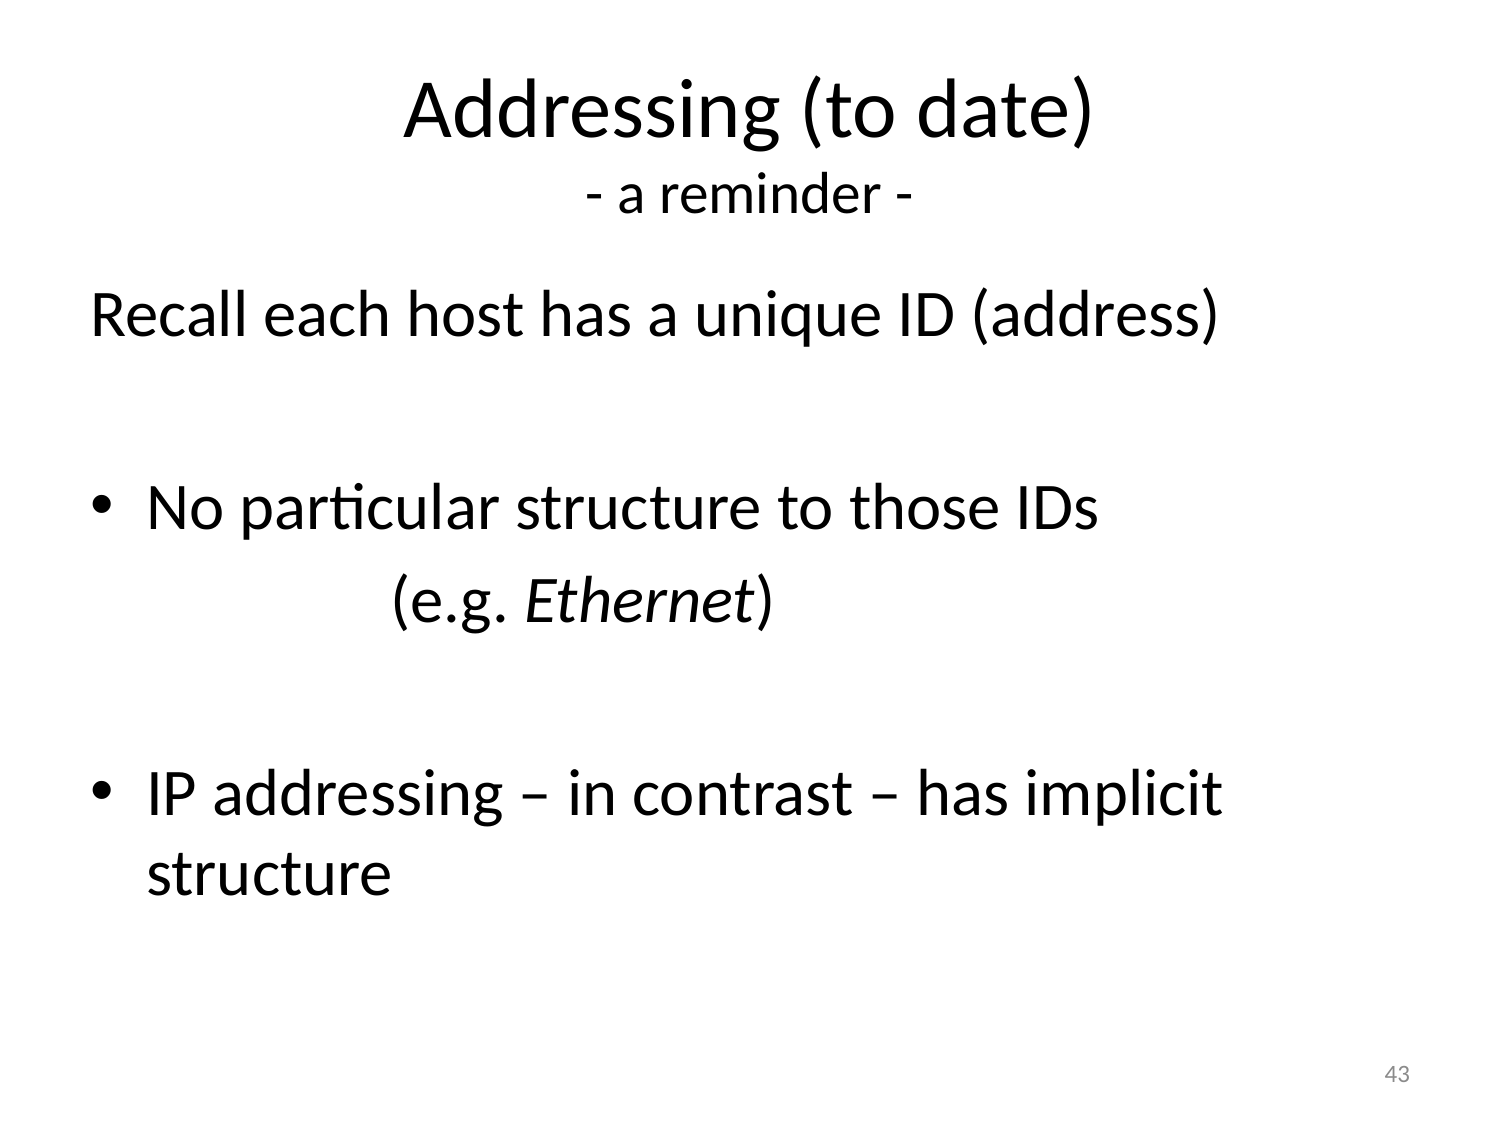

# Addressing (to date) - a reminder -
Recall each host has a unique ID (address)

No particular structure to those IDs
		(e.g. Ethernet)

IP addressing – in contrast – has implicit structure
43